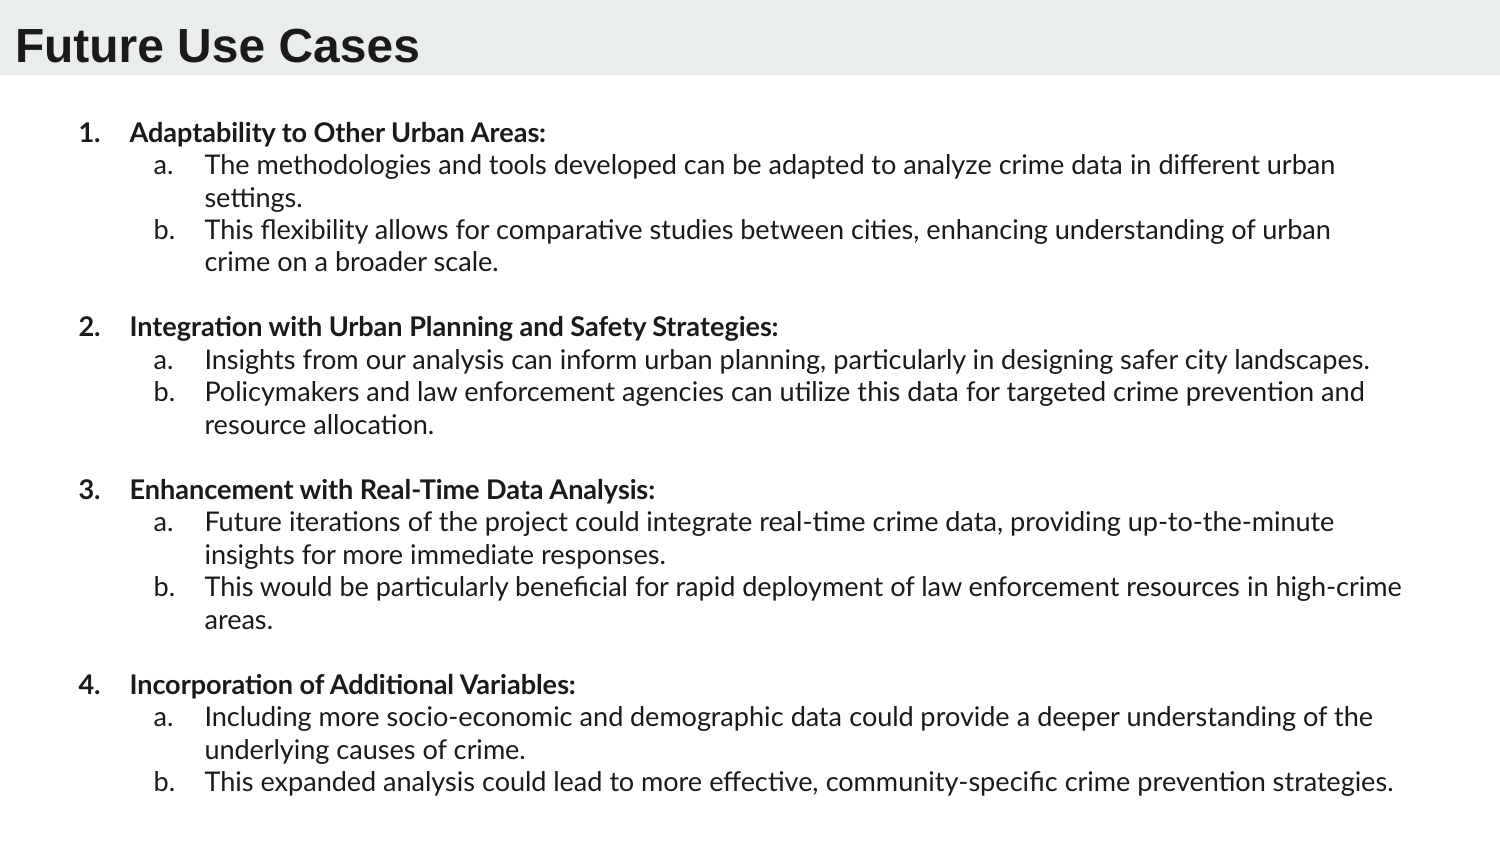

Future Use Cases

Adaptability to Other Urban Areas:
The methodologies and tools developed can be adapted to analyze crime data in different urban settings.
This flexibility allows for comparative studies between cities, enhancing understanding of urban crime on a broader scale.

Integration with Urban Planning and Safety Strategies:
Insights from our analysis can inform urban planning, particularly in designing safer city landscapes.
Policymakers and law enforcement agencies can utilize this data for targeted crime prevention and resource allocation.

Enhancement with Real-Time Data Analysis:
Future iterations of the project could integrate real-time crime data, providing up-to-the-minute insights for more immediate responses.
This would be particularly beneficial for rapid deployment of law enforcement resources in high-crime areas.

Incorporation of Additional Variables:
Including more socio-economic and demographic data could provide a deeper understanding of the underlying causes of crime.
This expanded analysis could lead to more effective, community-specific crime prevention strategies.